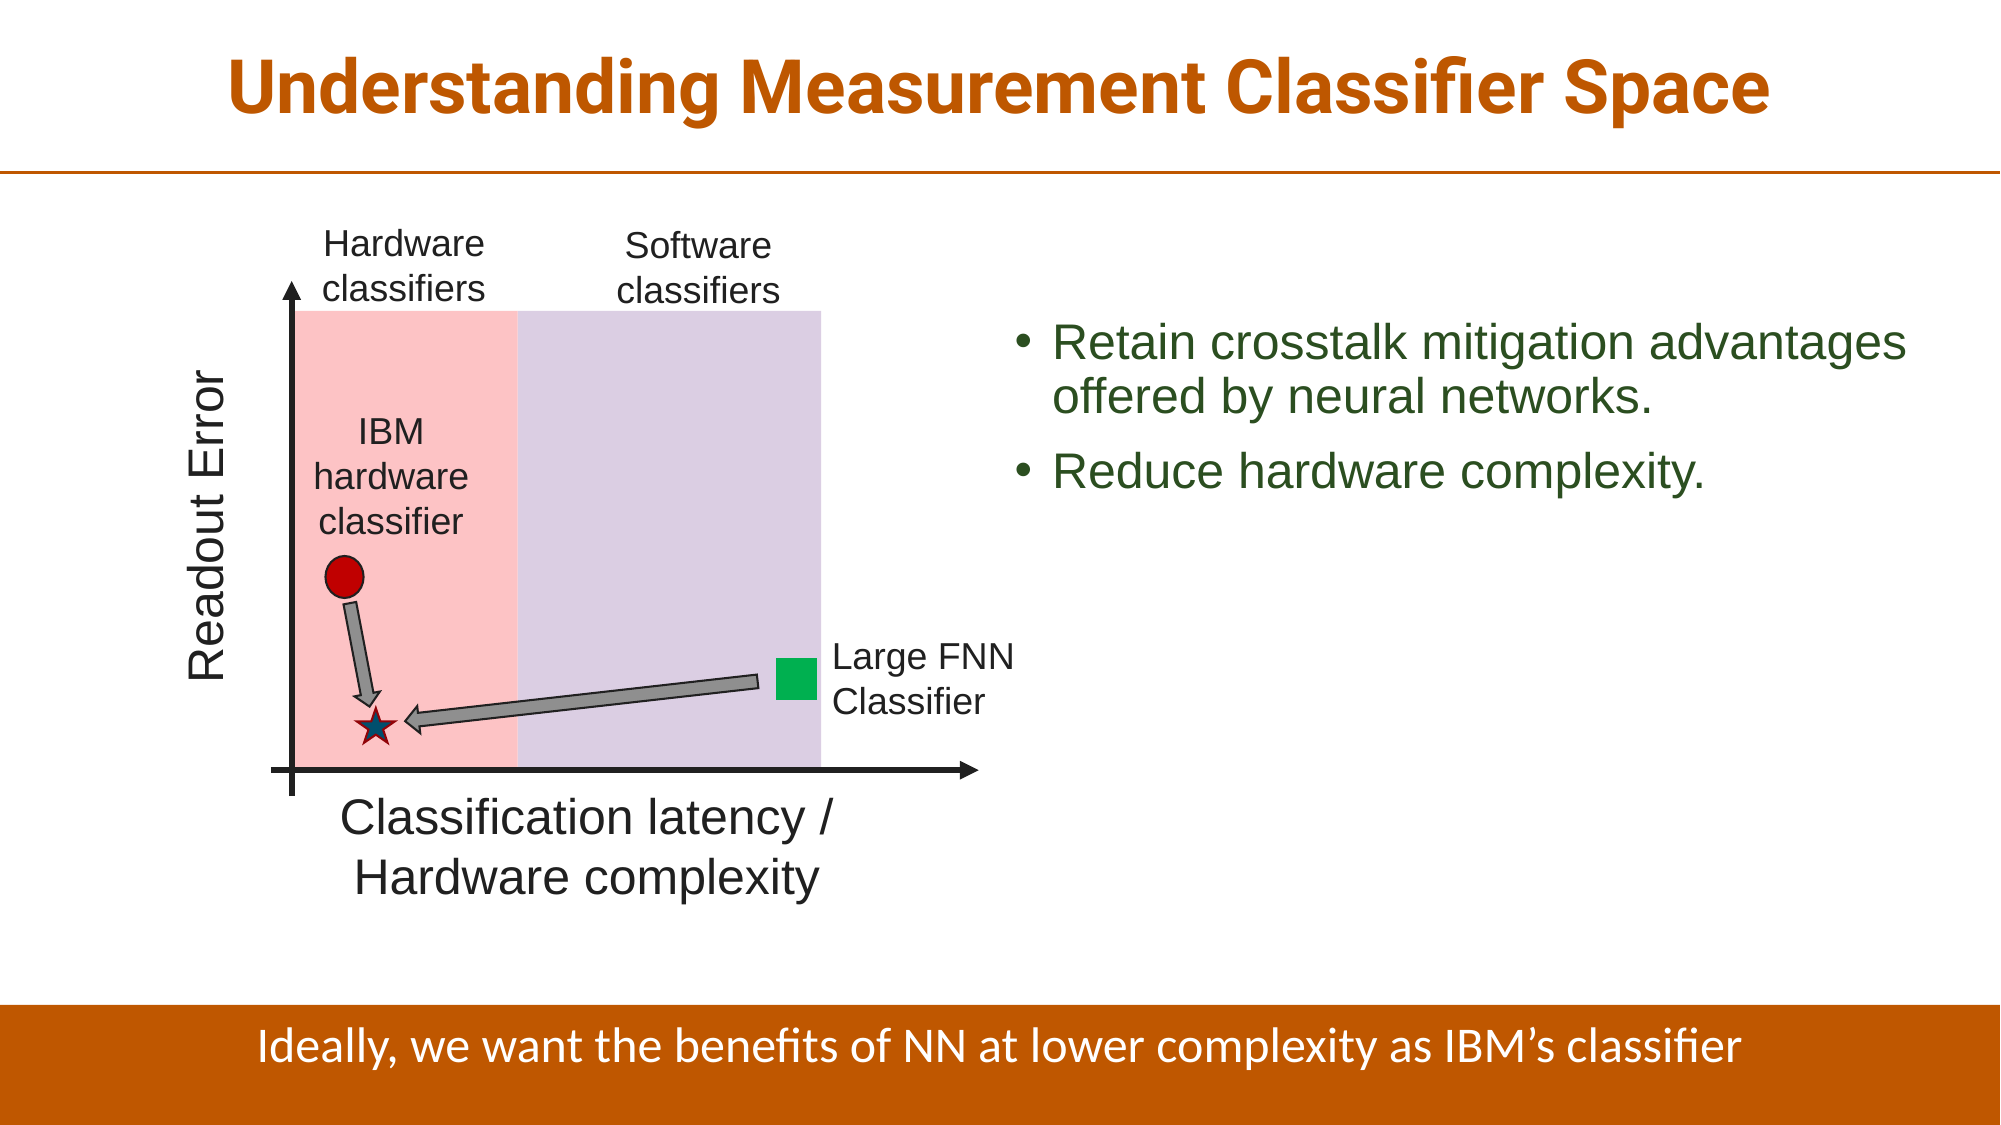

Understanding Measurement Classifier Space
Hardware classifiers
Software classifiers

IBM hardware classifier
Readout Error

Large FNN Classifier

Classification latency /
Hardware complexity
Retain crosstalk mitigation advantages offered by neural networks.
Reduce hardware complexity.
Ideally, we want the benefits of NN at lower complexity as IBM’s classifier